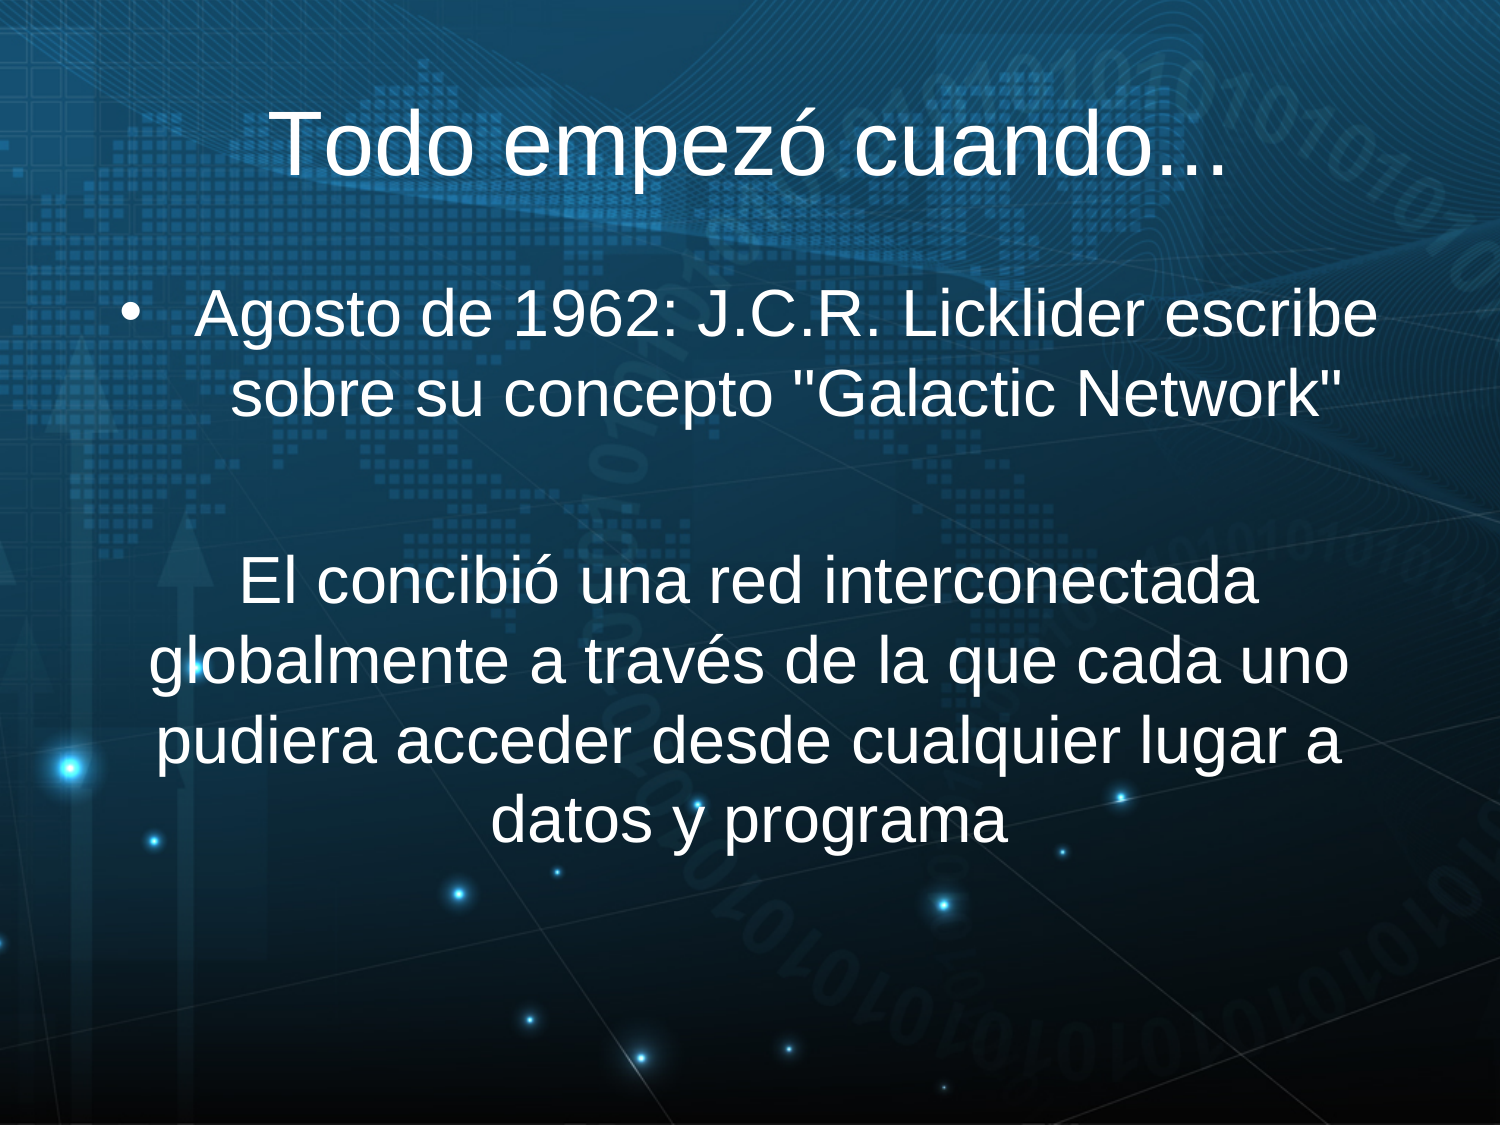

# Todo empezó cuando...
Agosto de 1962: J.C.R. Licklider escribe sobre su concepto "Galactic Network"

El concibió una red interconectada globalmente a través de la que cada uno pudiera acceder desde cualquier lugar a datos y programa